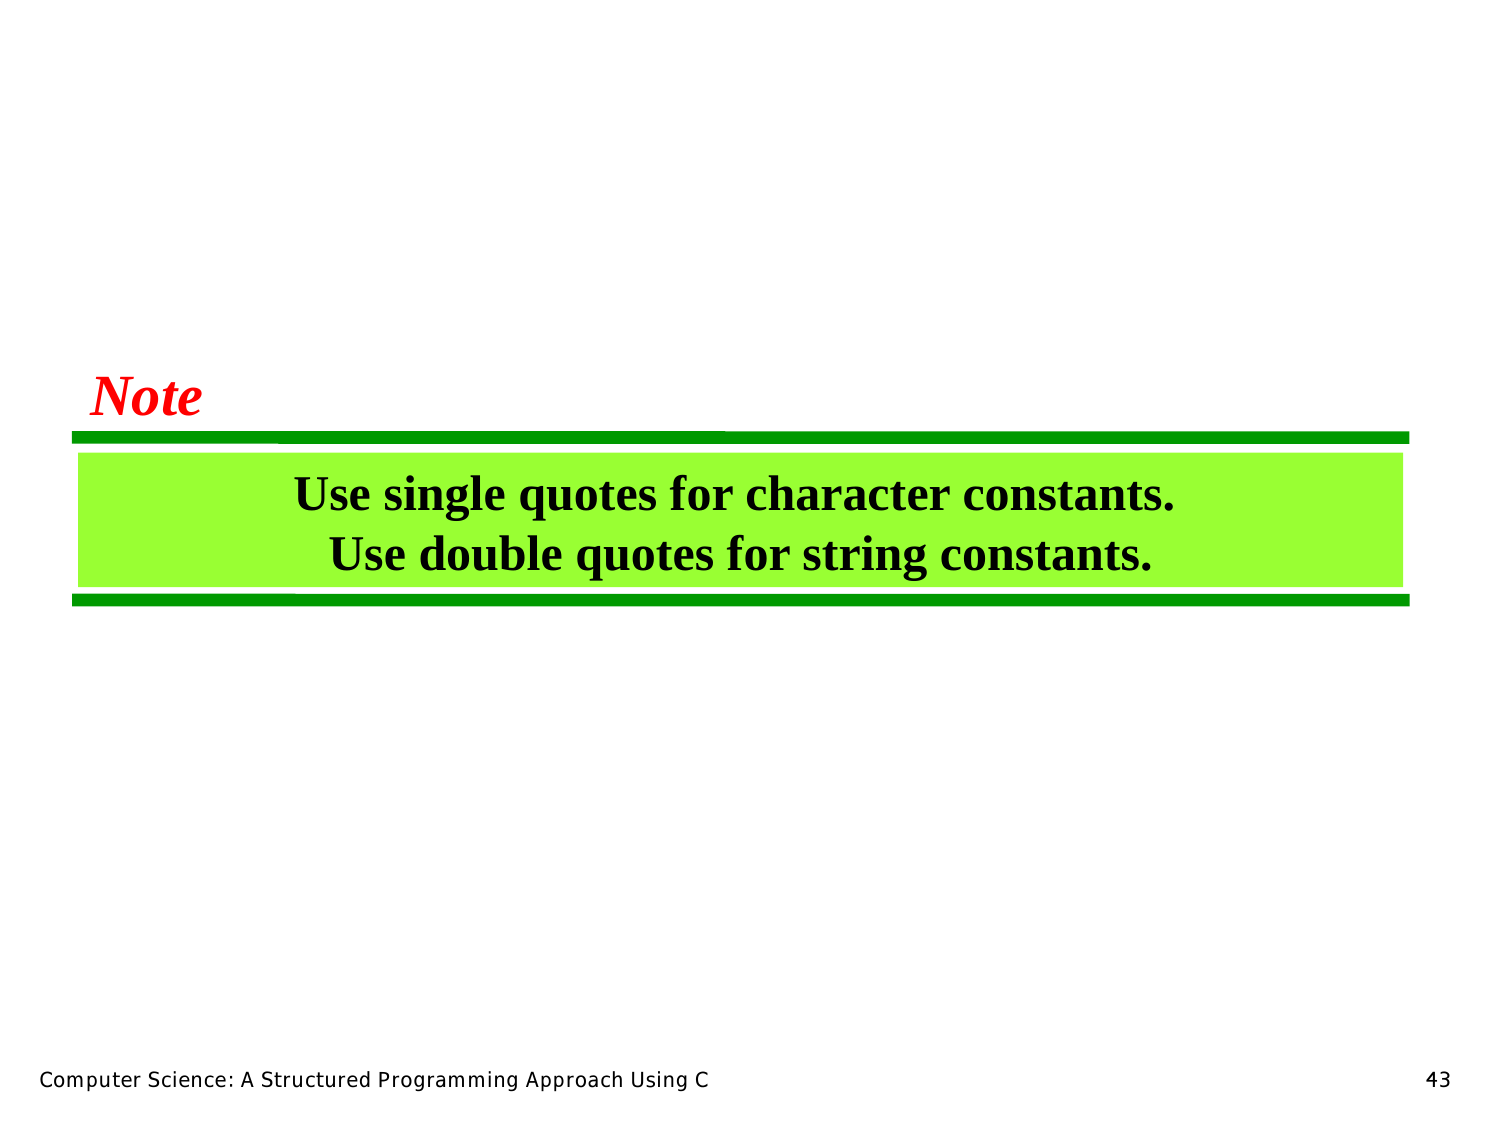

Note

Use single quotes for character constants.
Use double quotes for string constants.

Computer Science: A Structured Programming Approach Using C
43